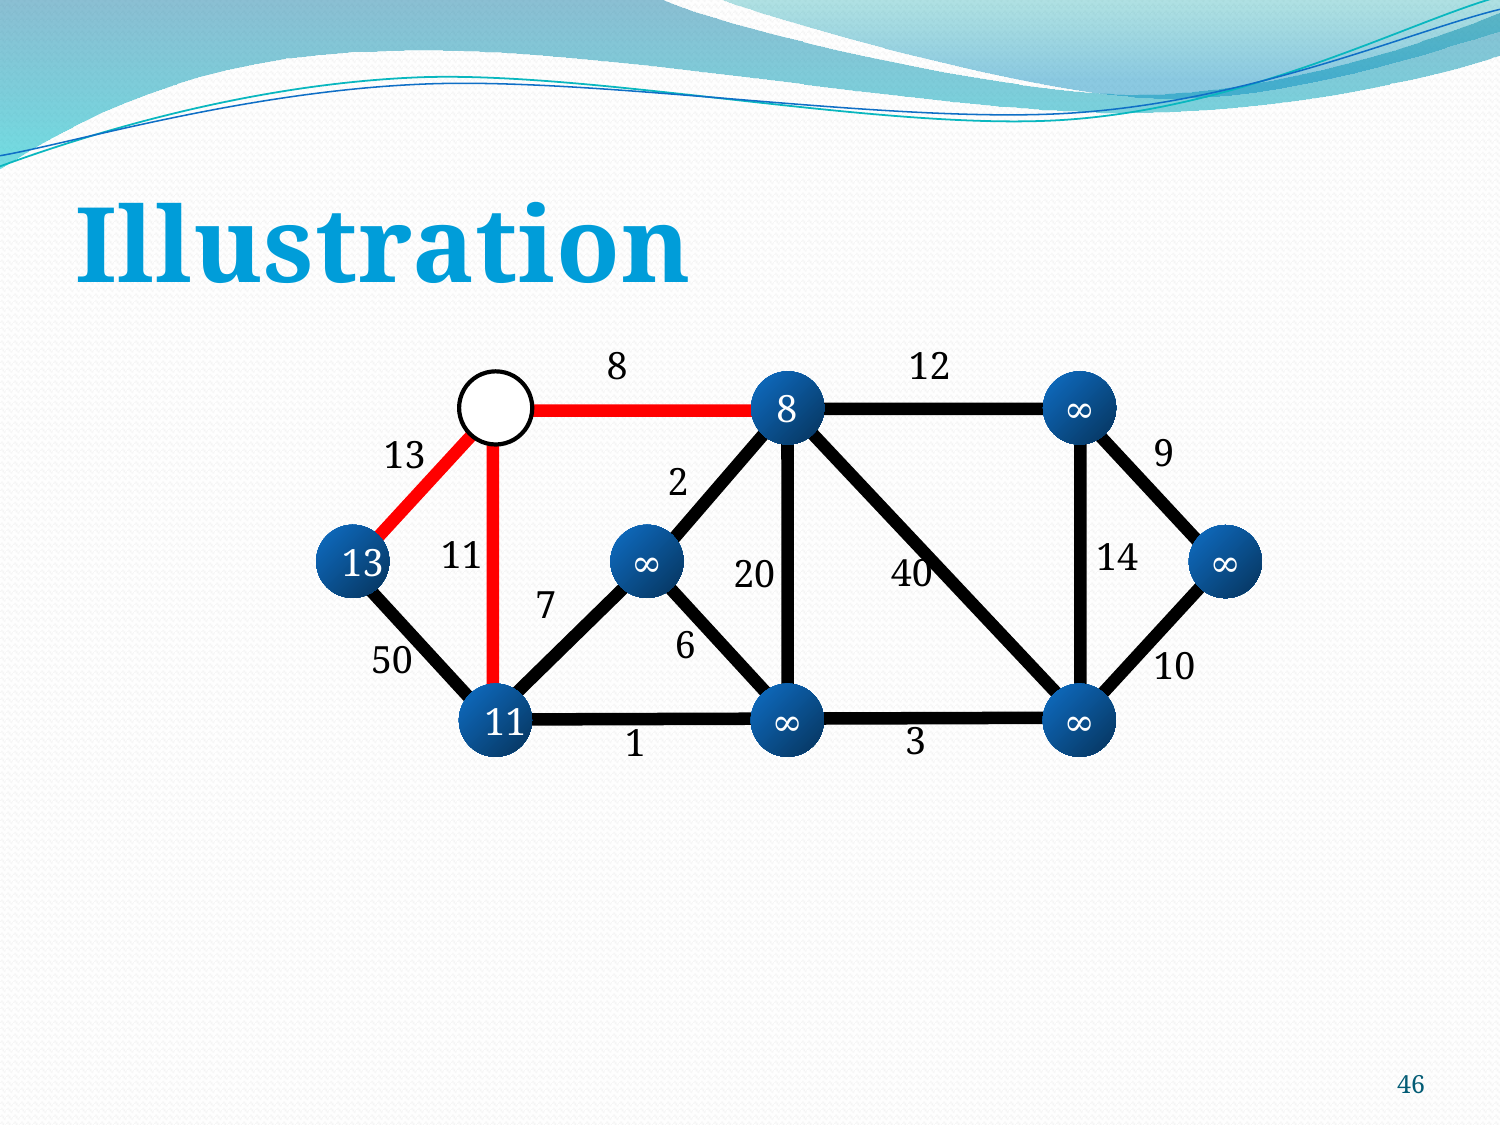

# Illustration
8
12
0
8
∞

9
13
2
11
13
∞
∞
14
40
20

7
6
50
10
11
∞
∞
3
1

46